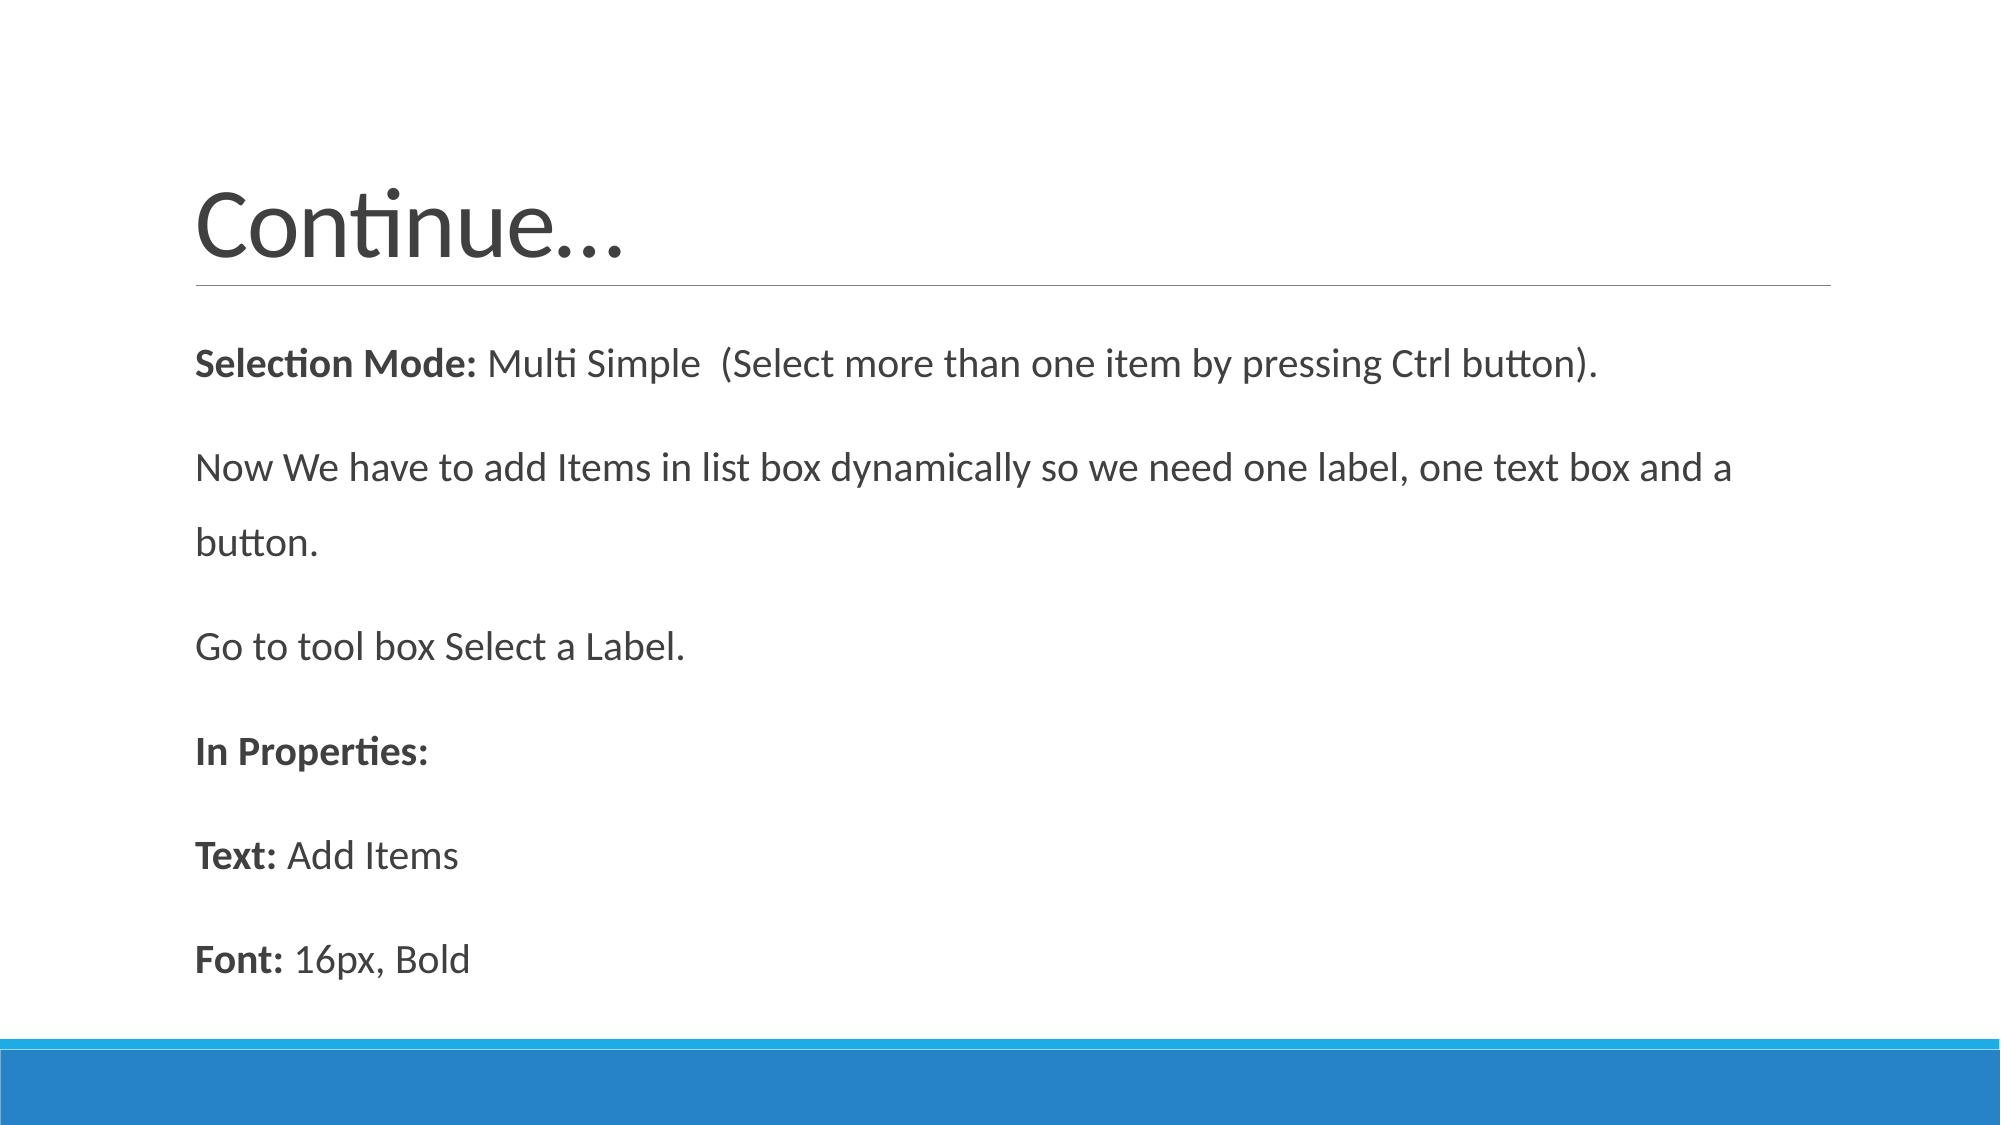

# Continue…
Selection Mode: Multi Simple  (Select more than one item by pressing Ctrl button).
Now We have to add Items in list box dynamically so we need one label, one text box and a button.
Go to tool box Select a Label.
In Properties:
Text: Add Items
Font: 16px, Bold